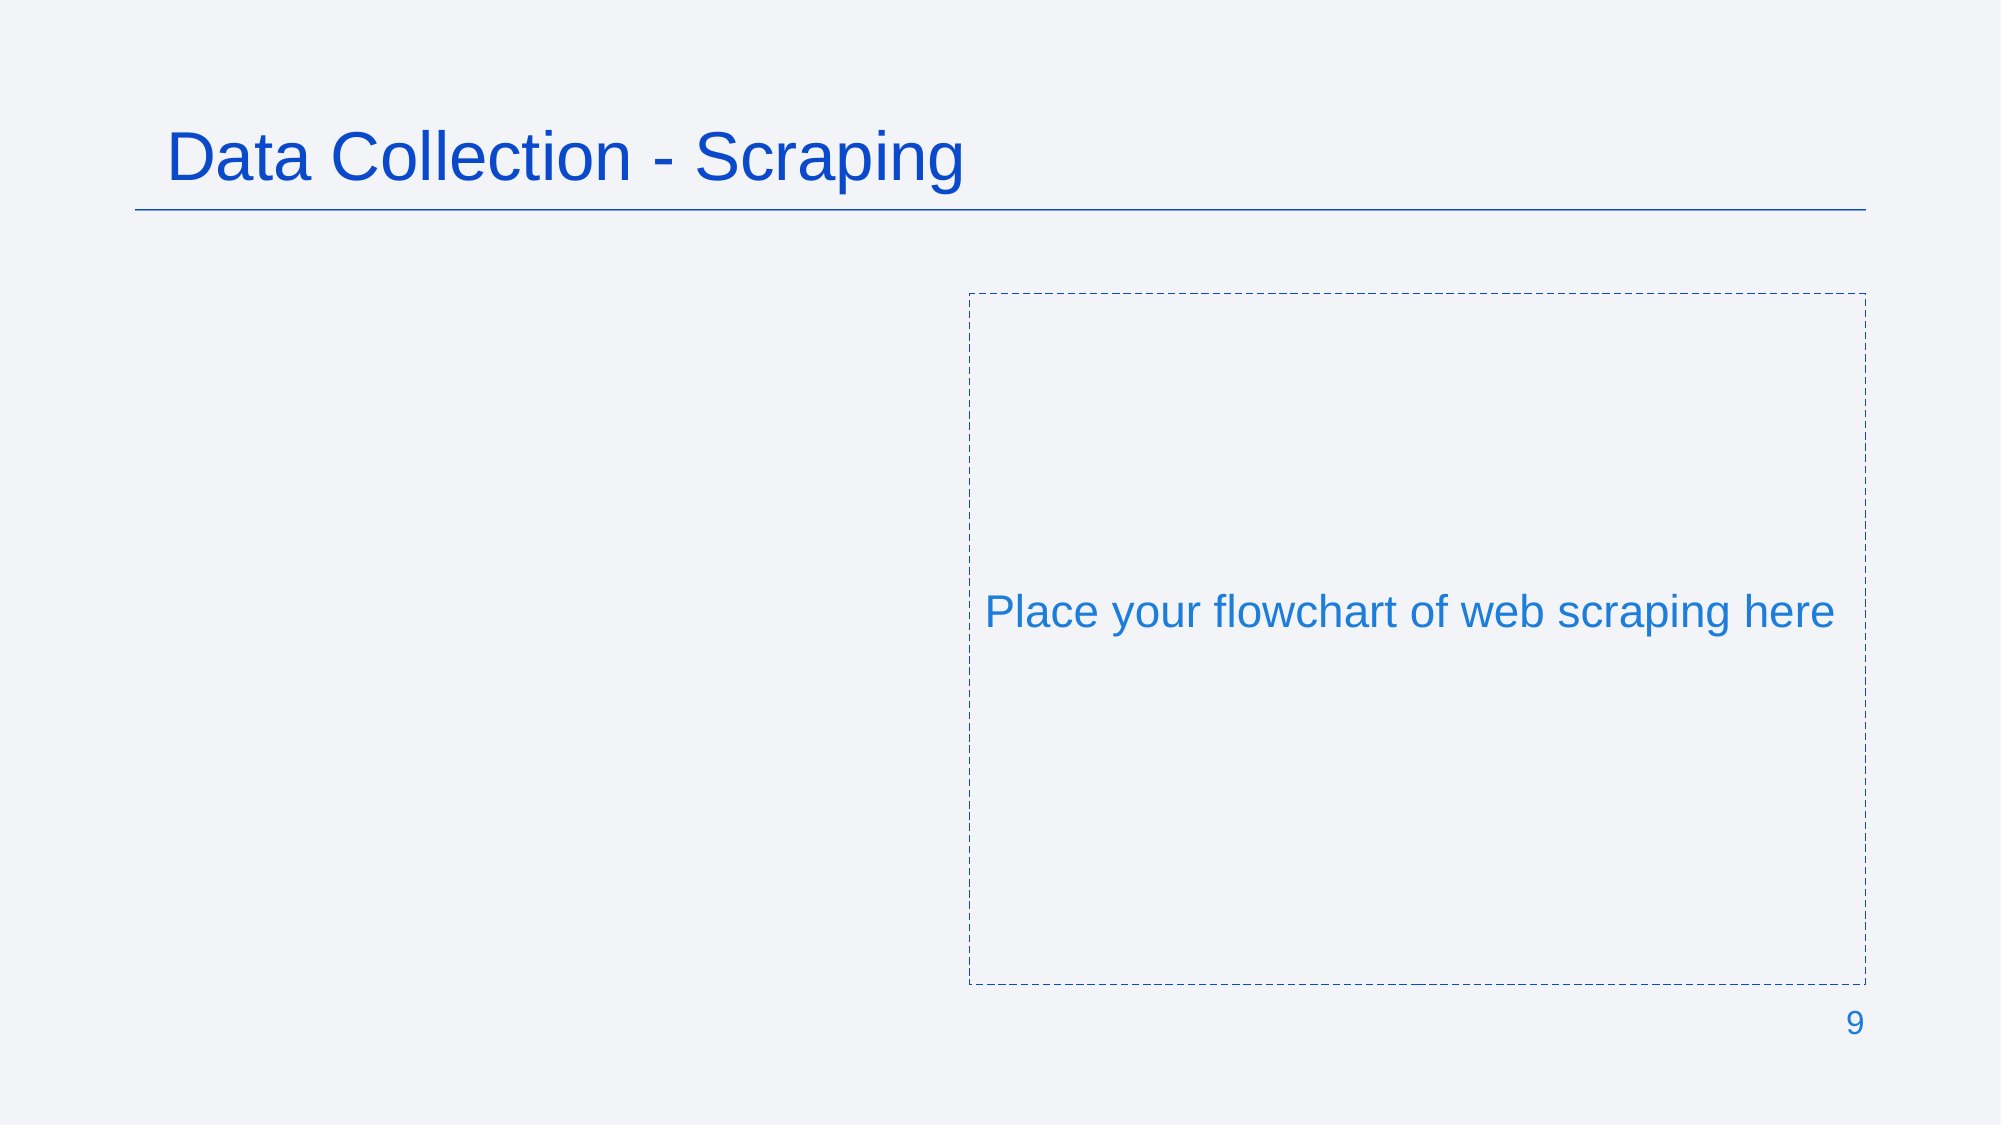

Data Collection - Scraping

Place your flowchart of web scraping here
9